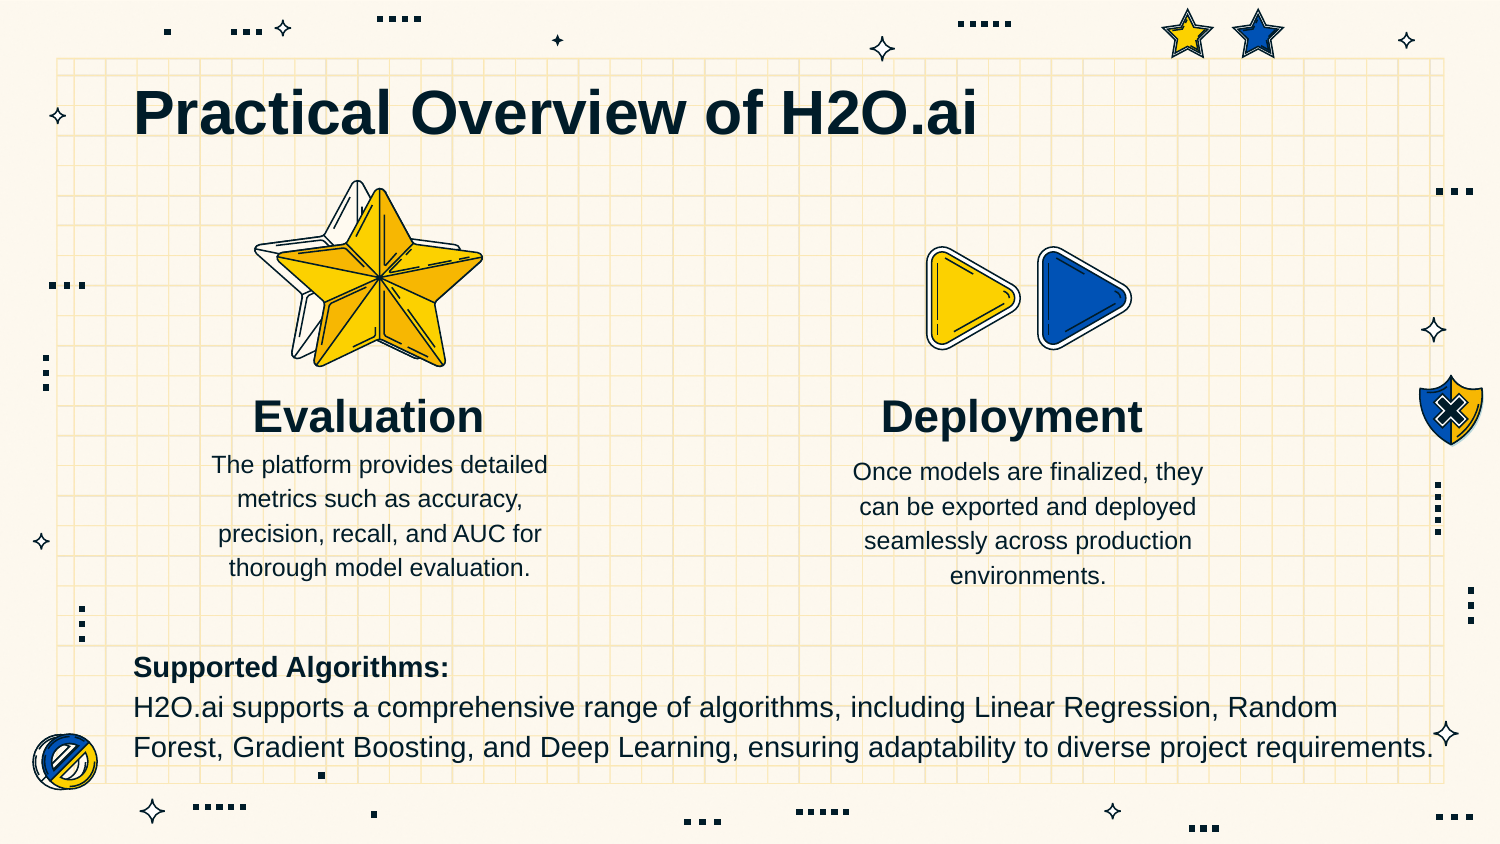

# Practical Overview of H2O.ai

Deployment
Evaluation
The platform provides detailed metrics such as accuracy, precision, recall, and AUC for thorough model evaluation.

Once models are finalized, they can be exported and deployed seamlessly across production environments.

Supported Algorithms:
H2O.ai supports a comprehensive range of algorithms, including Linear Regression, Random Forest, Gradient Boosting, and Deep Learning, ensuring adaptability to diverse project requirements.